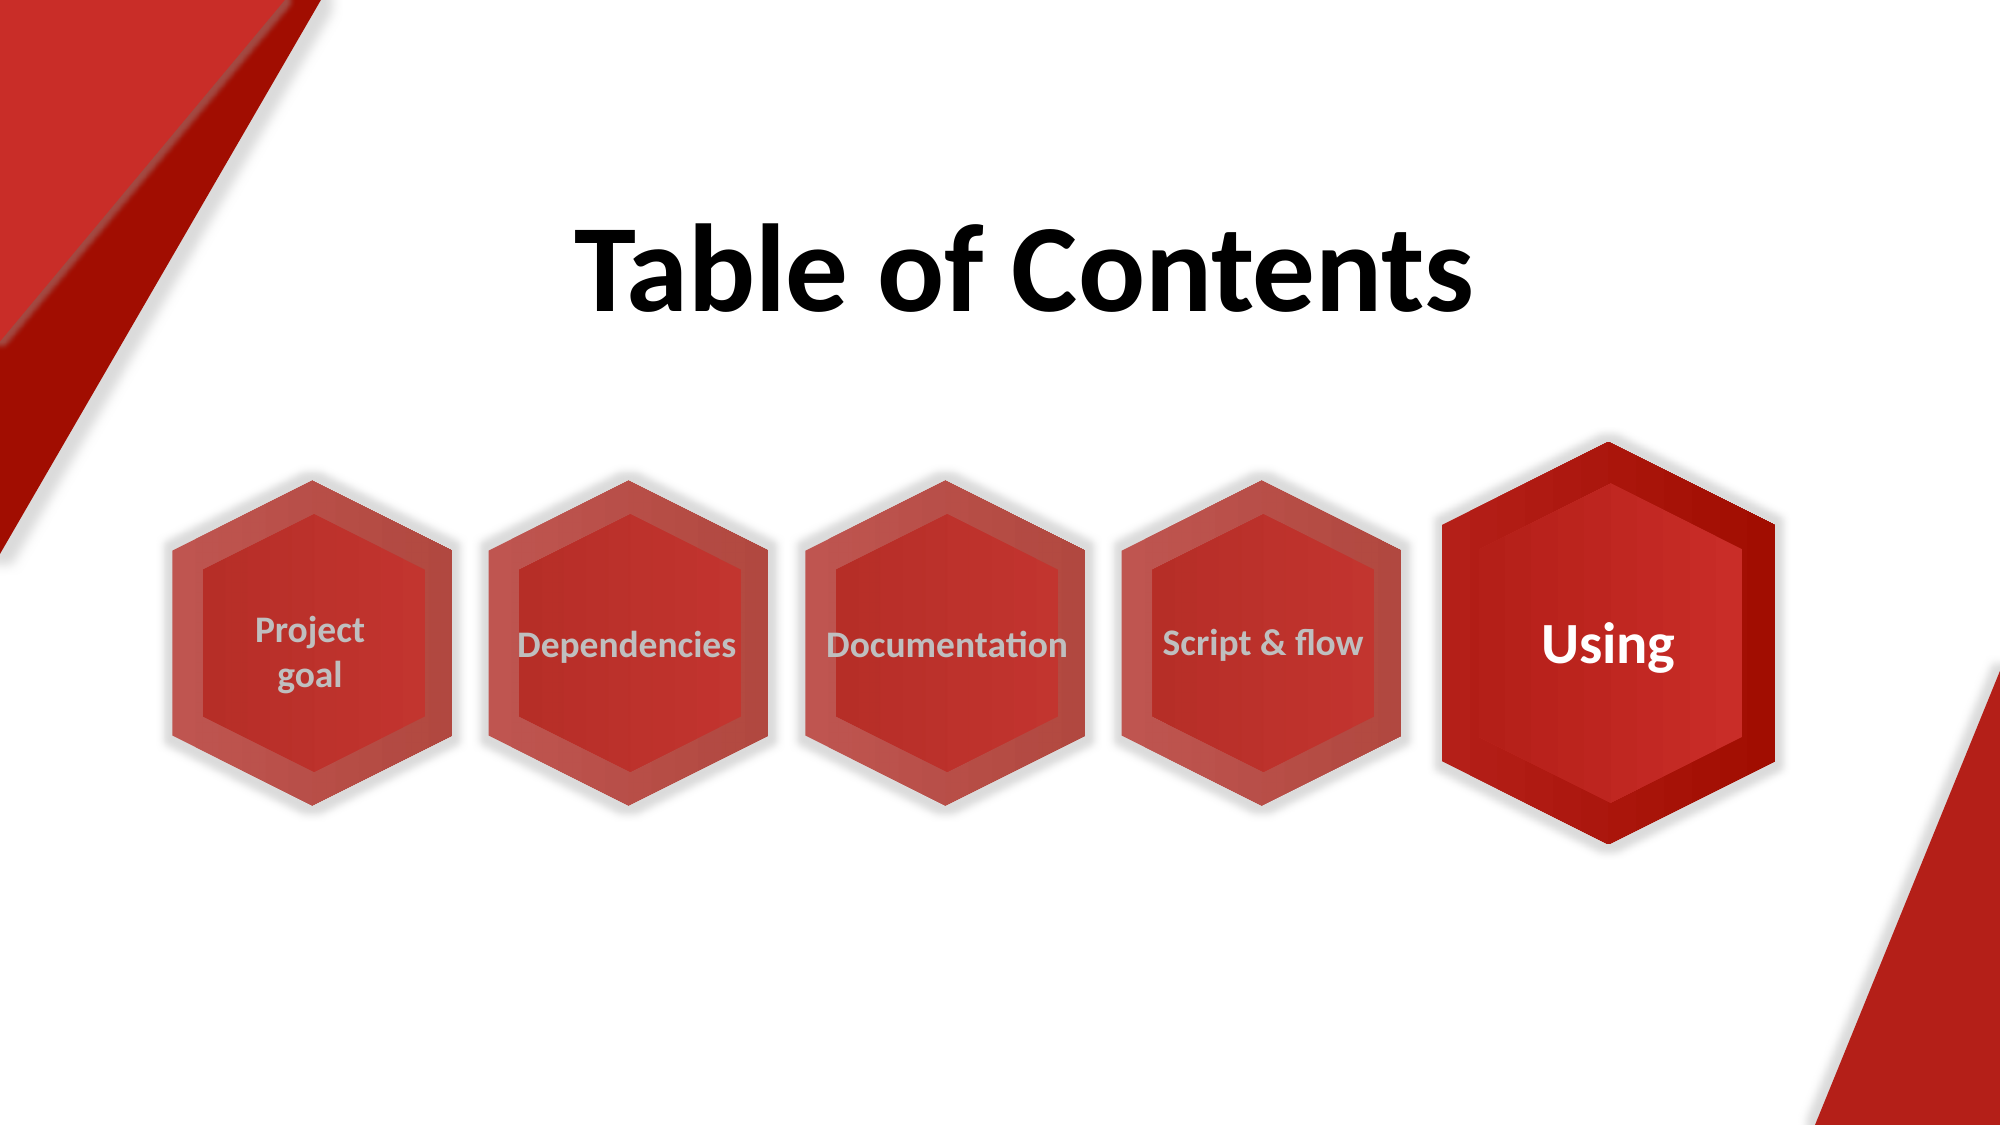

Table of Contents

Using

Documentation

Dependencies

Script & flow

Project
goal